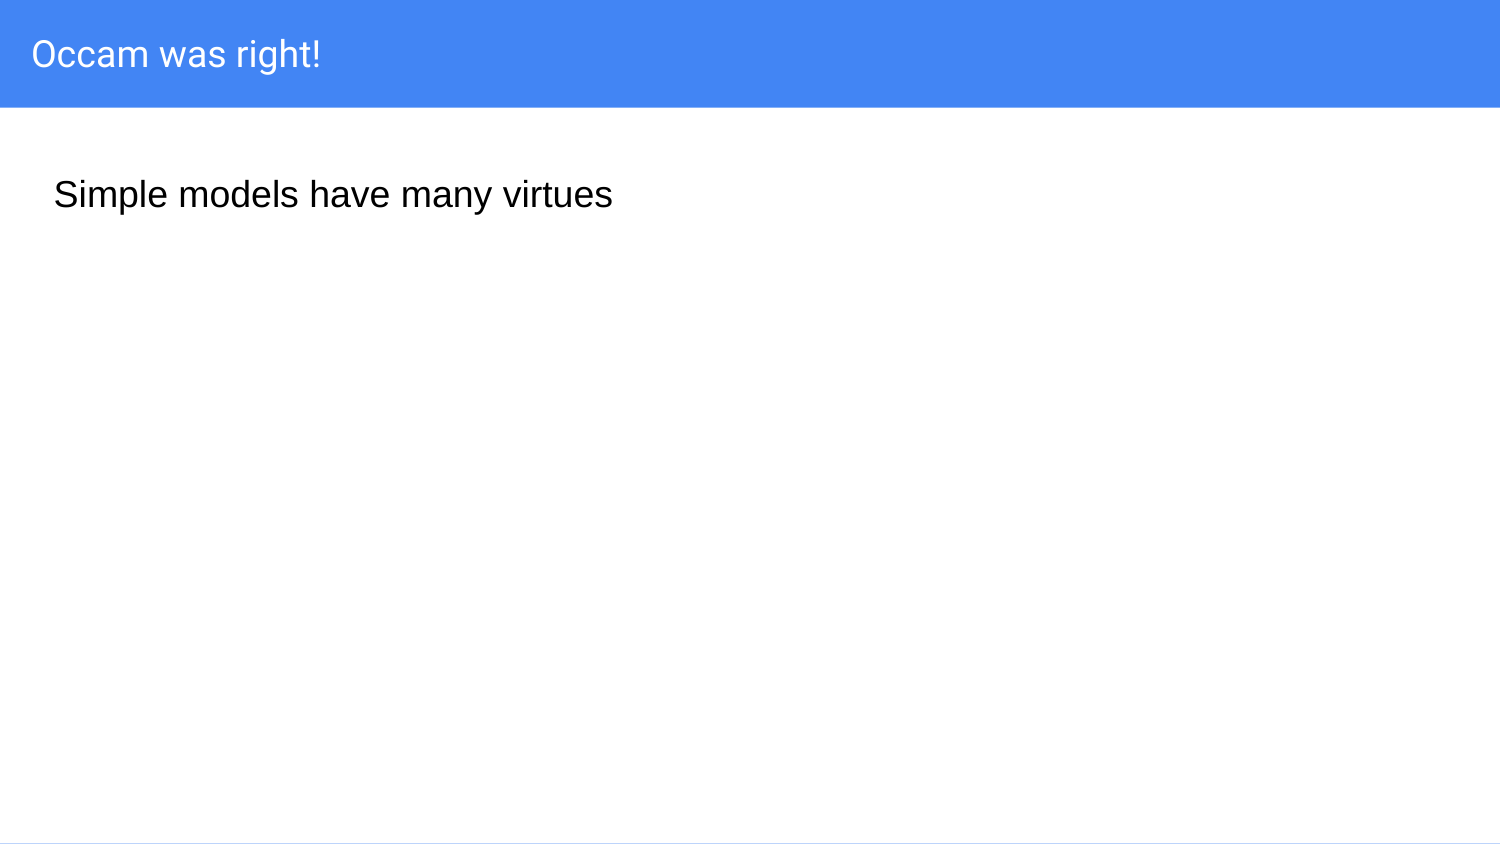

# Occam was right!
Simple models have many virtues